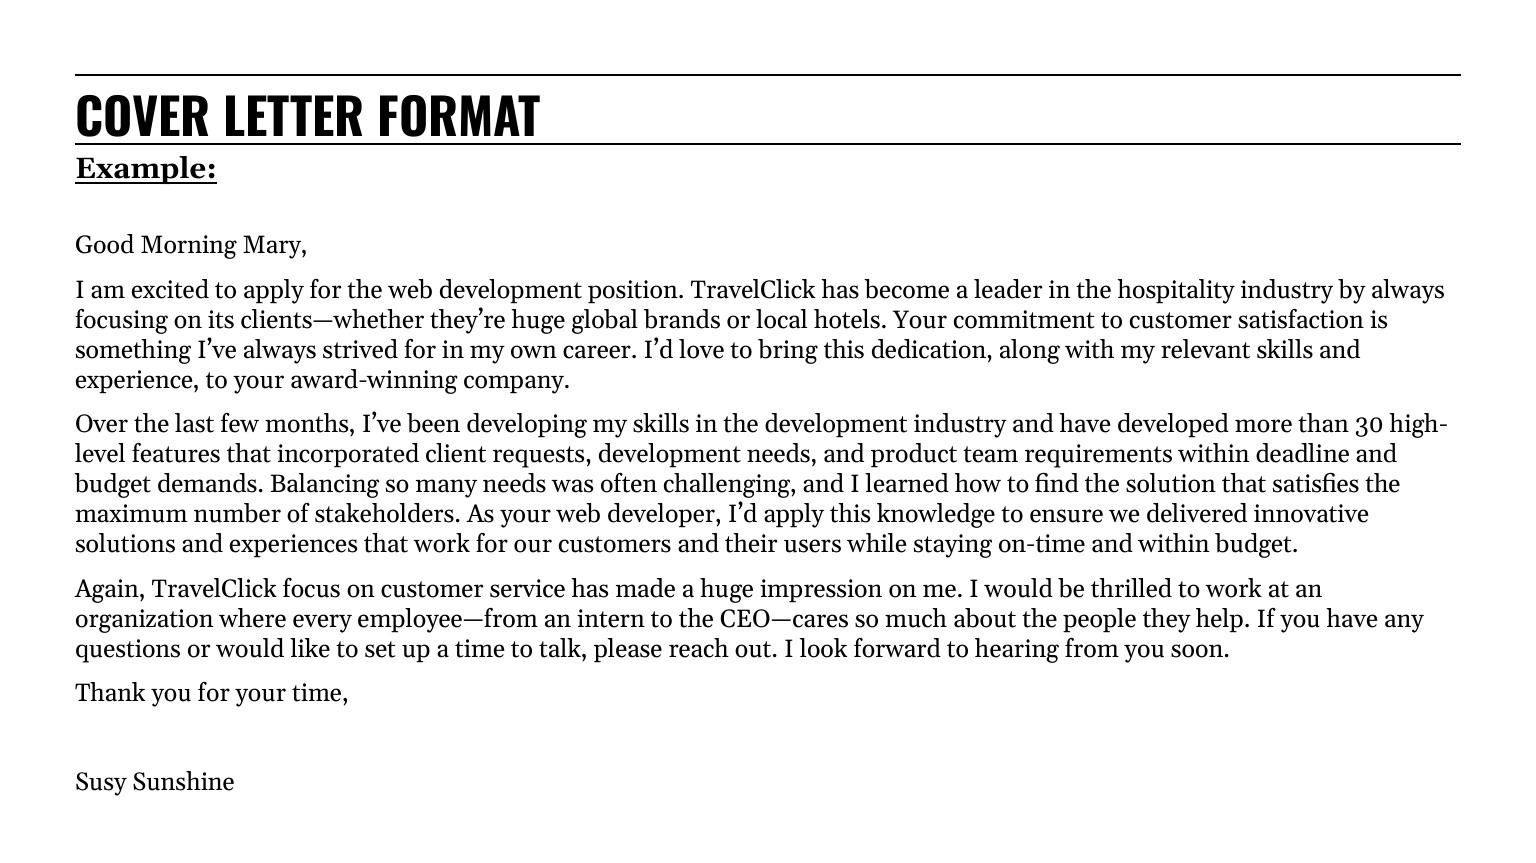

COVER LETTER FORMAT
Example:

Good Morning Mary,
I am excited to apply for the web development position. TravelClick has become a leader in the hospitality industry by always focusing on its clients—whether they’re huge global brands or local hotels. Your commitment to customer satisfaction is something I’ve always strived for in my own career. I’d love to bring this dedication, along with my relevant skills and experience, to your award-winning company.
Over the last few months, I’ve been developing my skills in the development industry and have developed more than 30 high-level features that incorporated client requests, development needs, and product team requirements within deadline and budget demands. Balancing so many needs was often challenging, and I learned how to find the solution that satisfies the maximum number of stakeholders. As your web developer, I’d apply this knowledge to ensure we delivered innovative solutions and experiences that work for our customers and their users while staying on-time and within budget.
Again, TravelClick focus on customer service has made a huge impression on me. I would be thrilled to work at an organization where every employee—from an intern to the CEO—cares so much about the people they help. If you have any questions or would like to set up a time to talk, please reach out. I look forward to hearing from you soon.
Thank you for your time,

Susy Sunshine